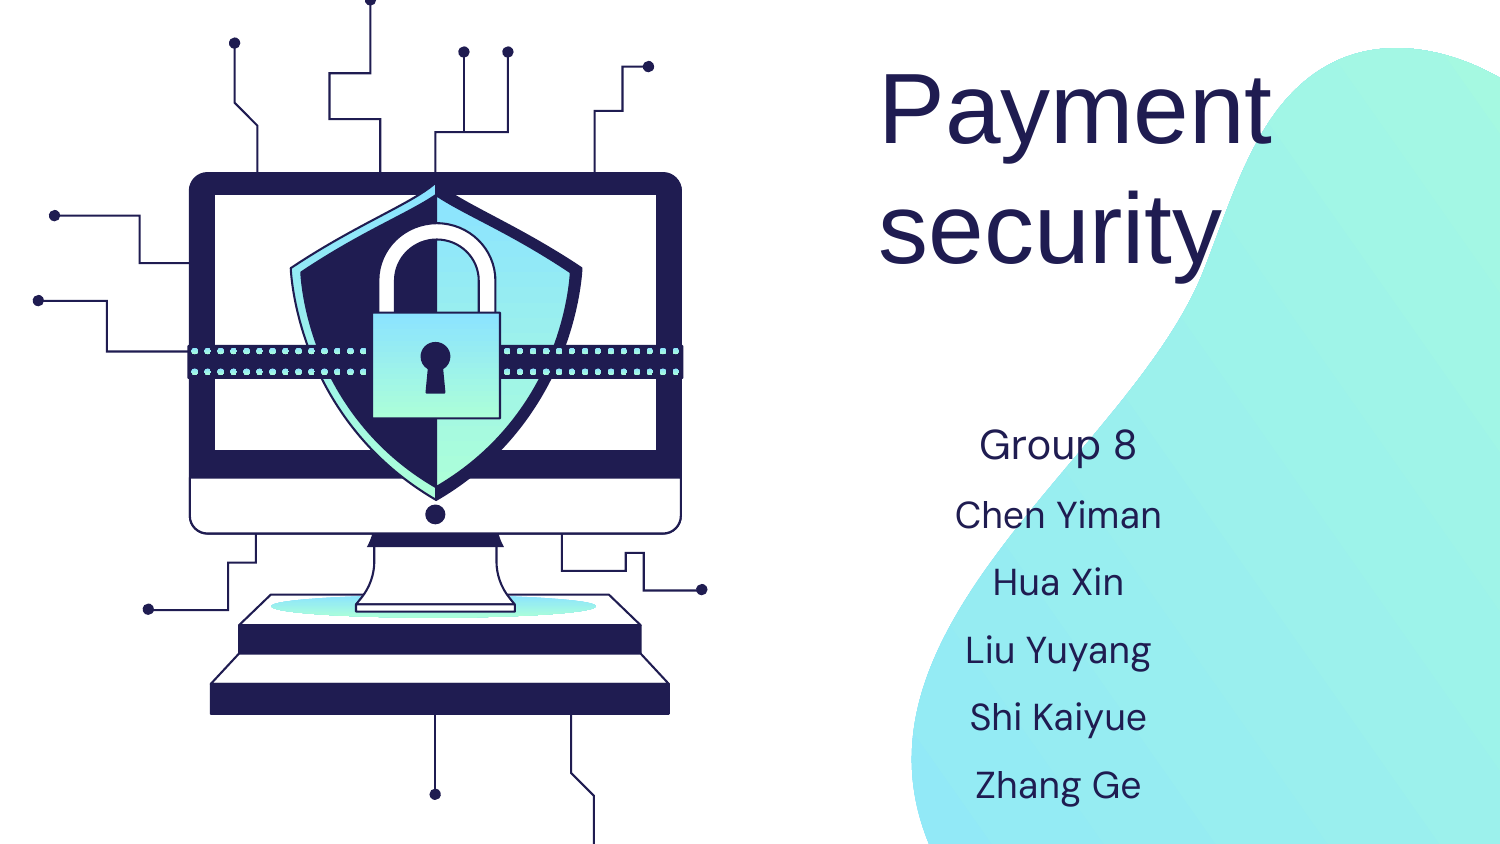

# Payment security

Group 8
Chen Yiman
Hua Xin
Liu Yuyang
Shi Kaiyue
Zhang Ge